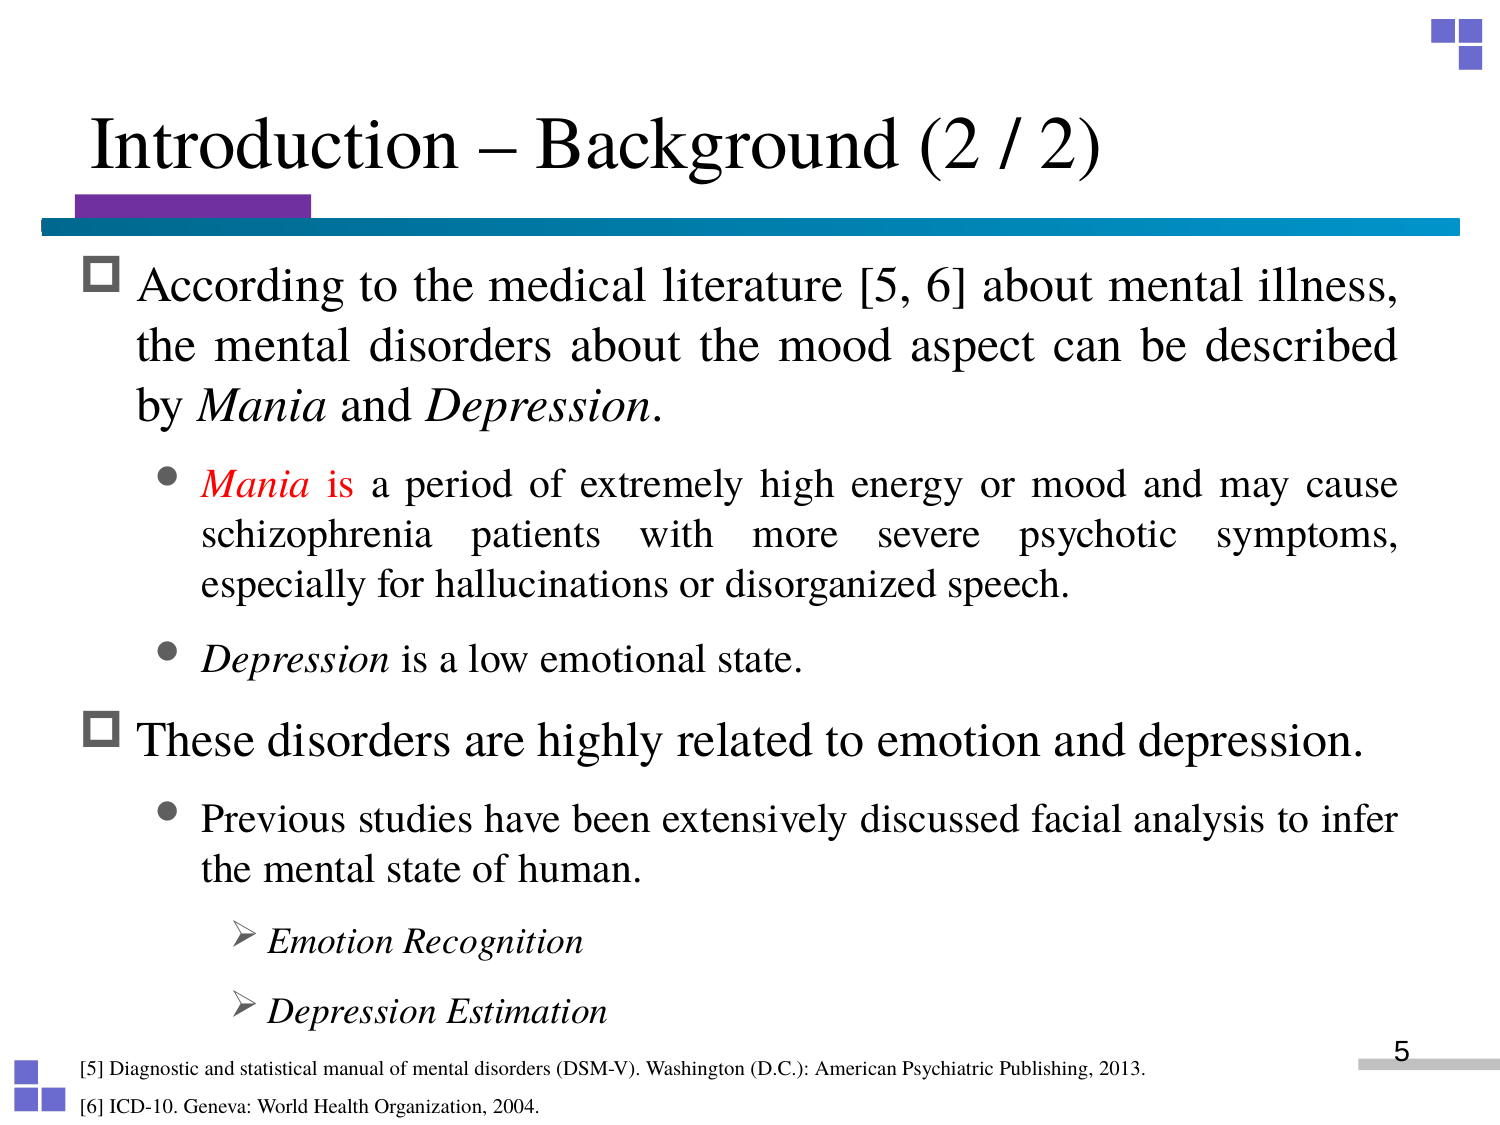

# Introduction – Background (2 / 2)
According to the medical literature [5, 6] about mental illness, the mental disorders about the mood aspect can be described by Mania and Depression.
Mania is a period of extremely high energy or mood and may cause schizophrenia patients with more severe psychotic symptoms, especially for hallucinations or disorganized speech.
Depression is a low emotional state.
These disorders are highly related to emotion and depression.
Previous studies have been extensively discussed facial analysis to infer the mental state of human.
Emotion Recognition
Depression Estimation
5
[5] Diagnostic and statistical manual of mental disorders (DSM-V). Washington (D.C.): American Psychiatric Publishing, 2013.
[6] ICD-10. Geneva: World Health Organization, 2004.